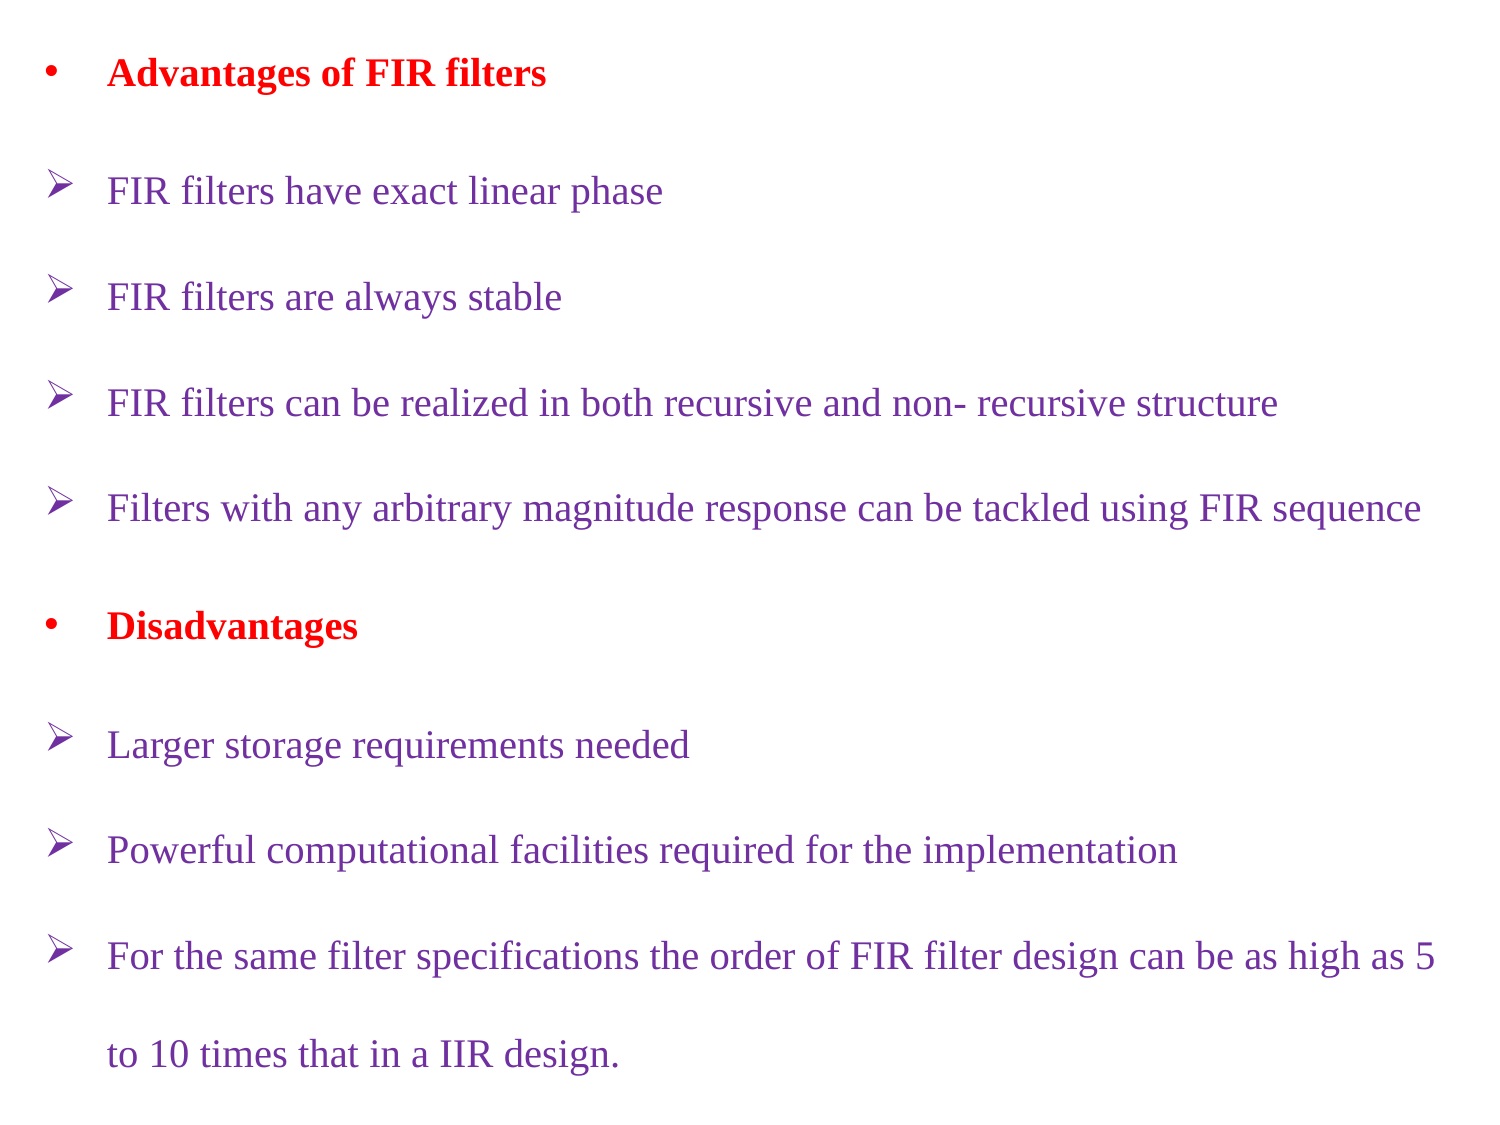

Advantages of FIR filters
FIR filters have exact linear phase
FIR filters are always stable
FIR filters can be realized in both recursive and non- recursive structure
Filters with any arbitrary magnitude response can be tackled using FIR sequence
Disadvantages
Larger storage requirements needed
Powerful computational facilities required for the implementation
For the same filter specifications the order of FIR filter design can be as high as 5 to 10 times that in a IIR design.